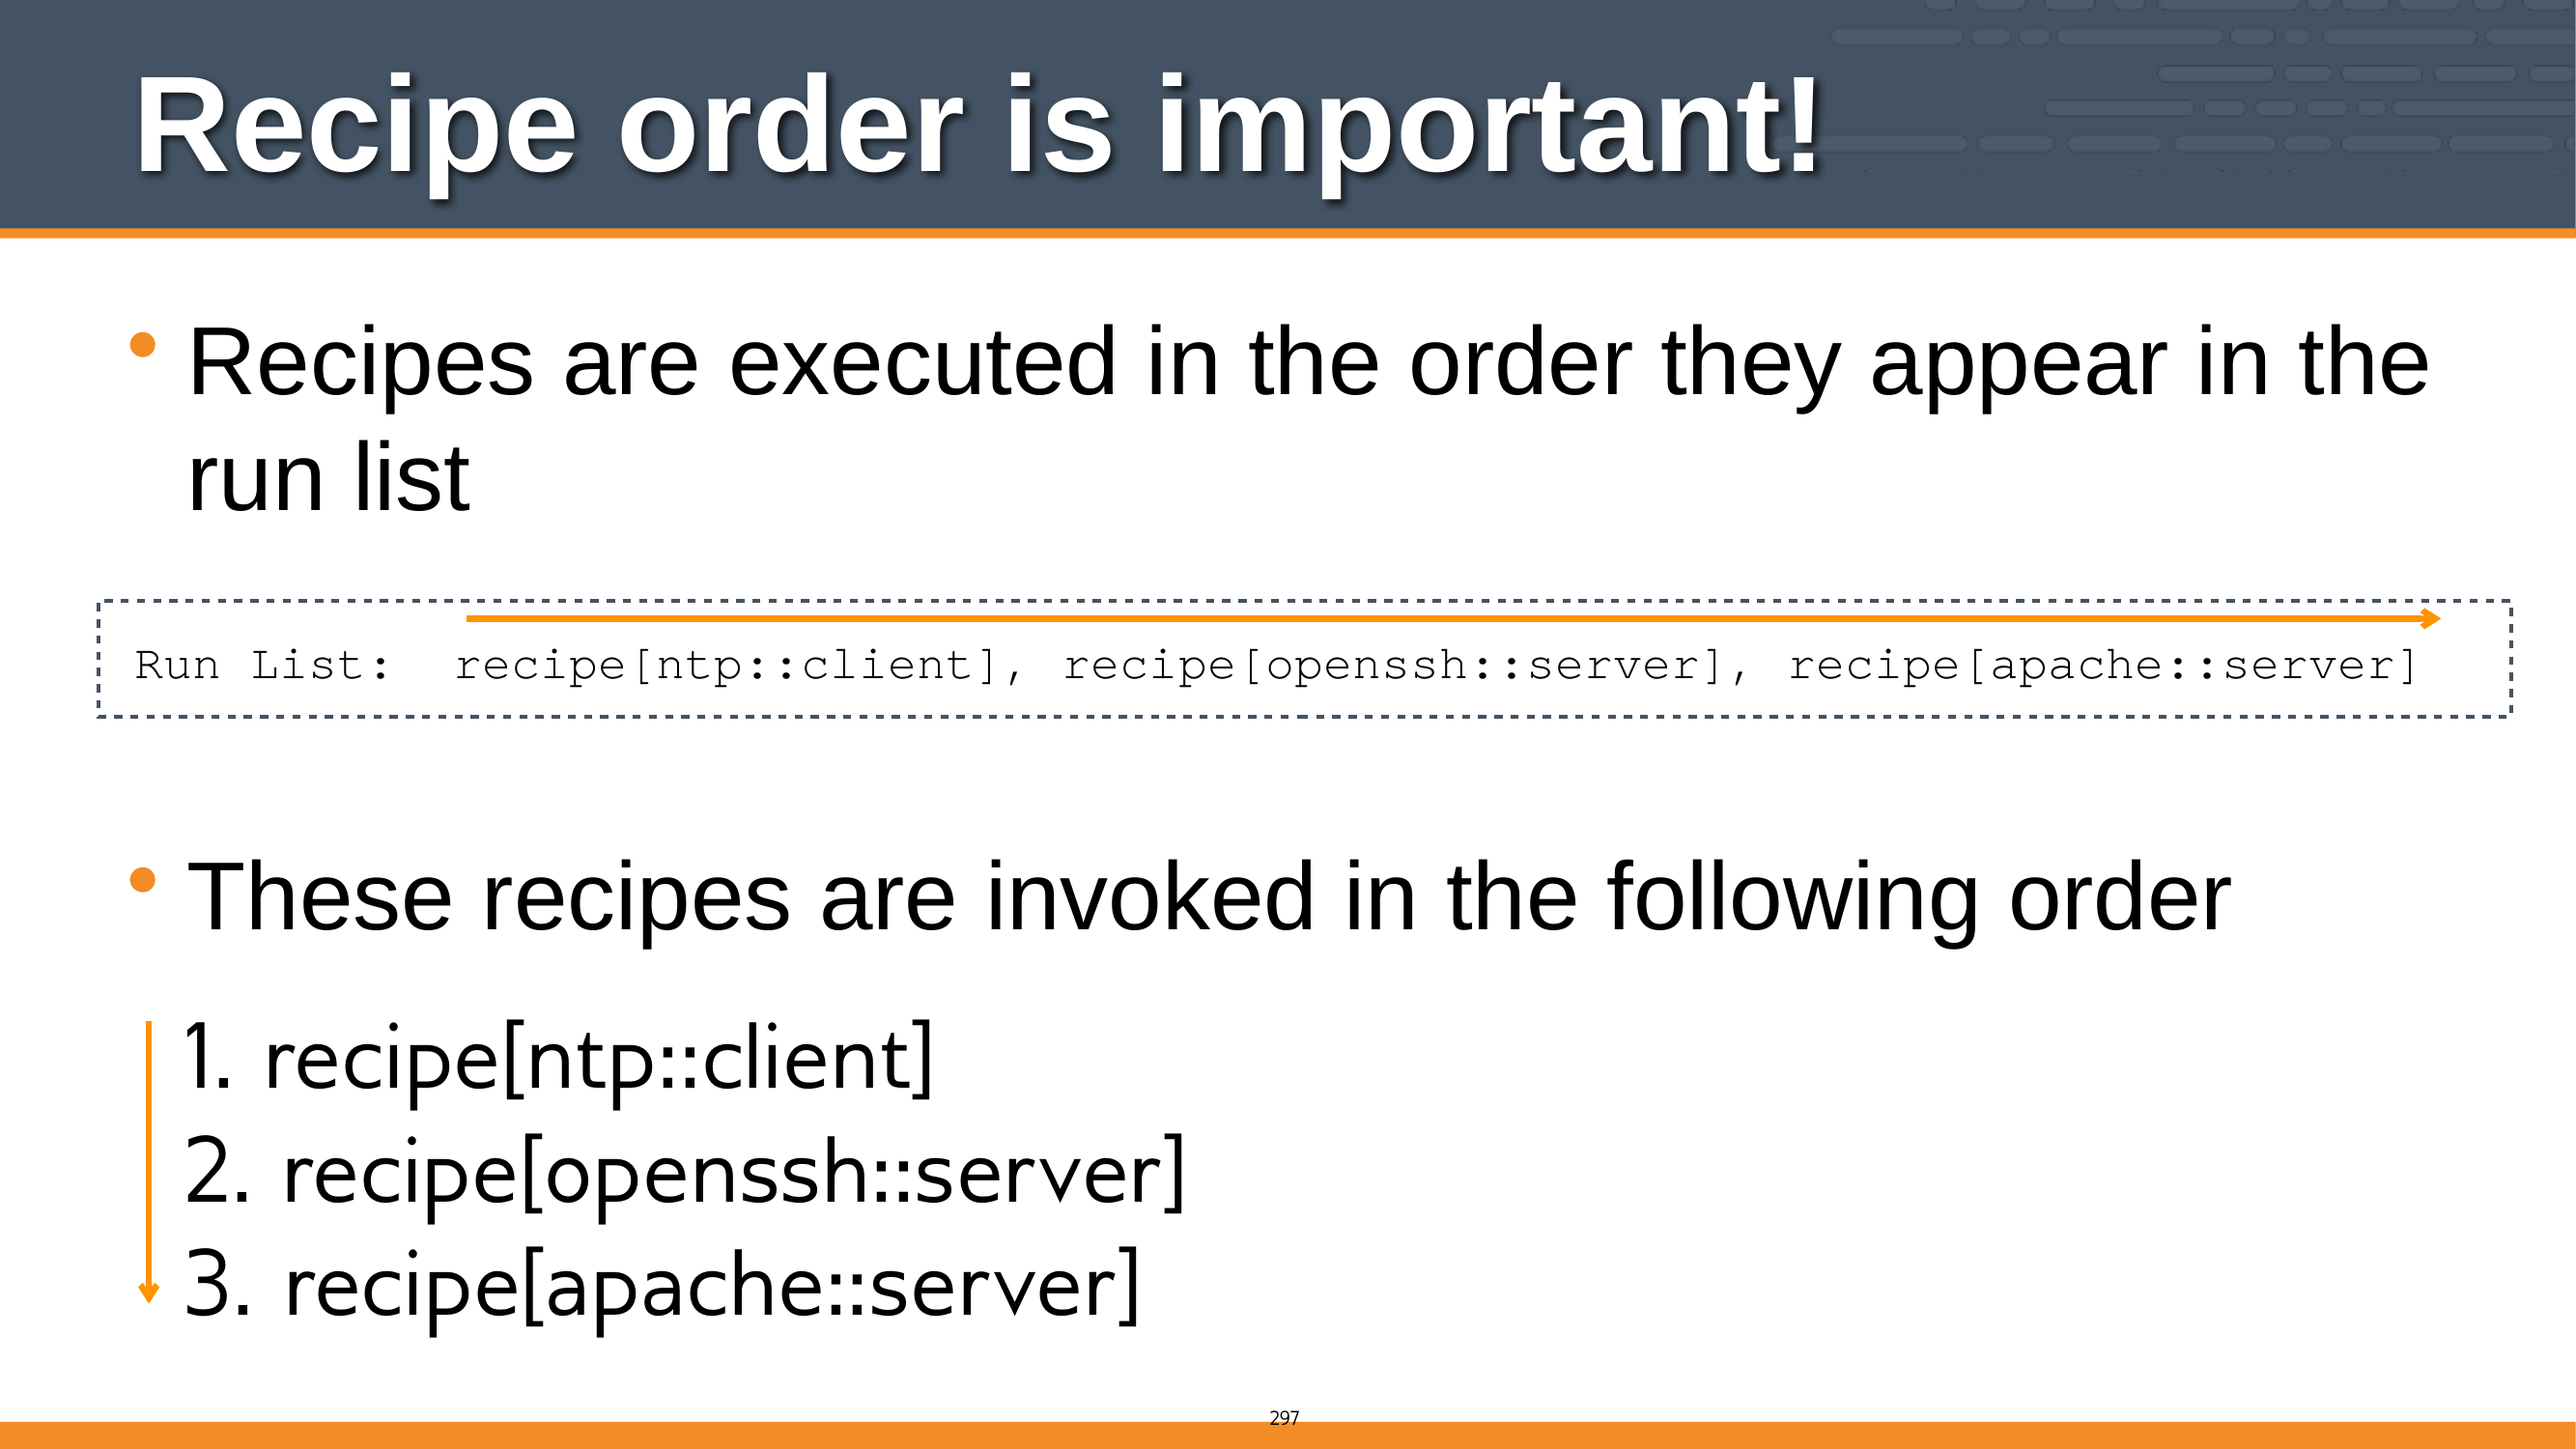

# Recipe order is important!
Recipes are executed in the order they appear in the run list

These recipes are invoked in the following order
Run List:  recipe[ntp::client], recipe[openssh::server], recipe[apache::server]

1. recipe[ntp::client]
2. recipe[openssh::server]
3. recipe[apache::server]

297